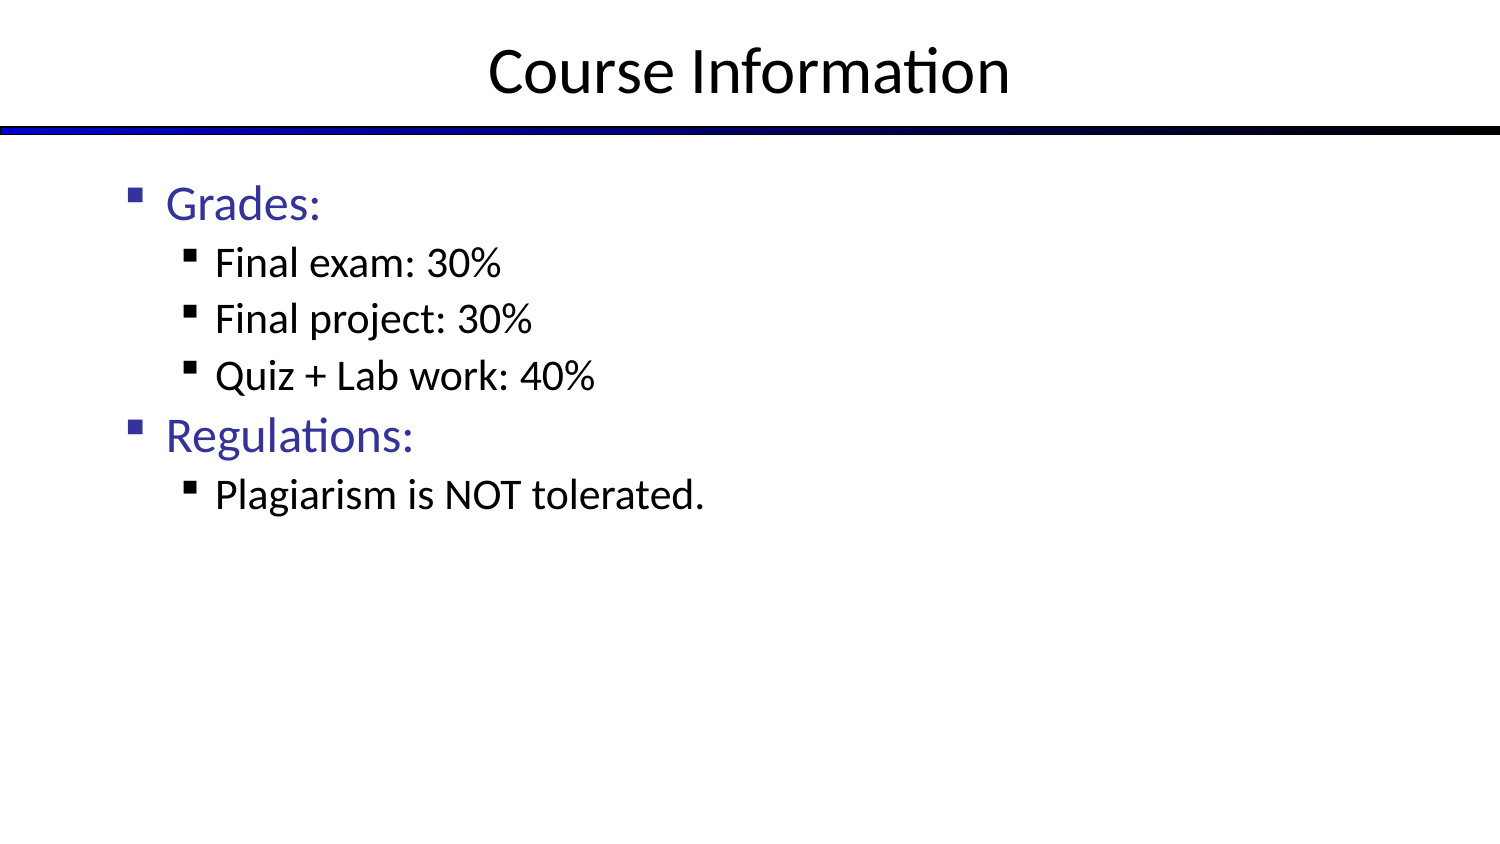

# Course Information
Grades:
Final exam: 30%
Final project: 30%
Quiz + Lab work: 40%
Regulations:
Plagiarism is NOT tolerated.